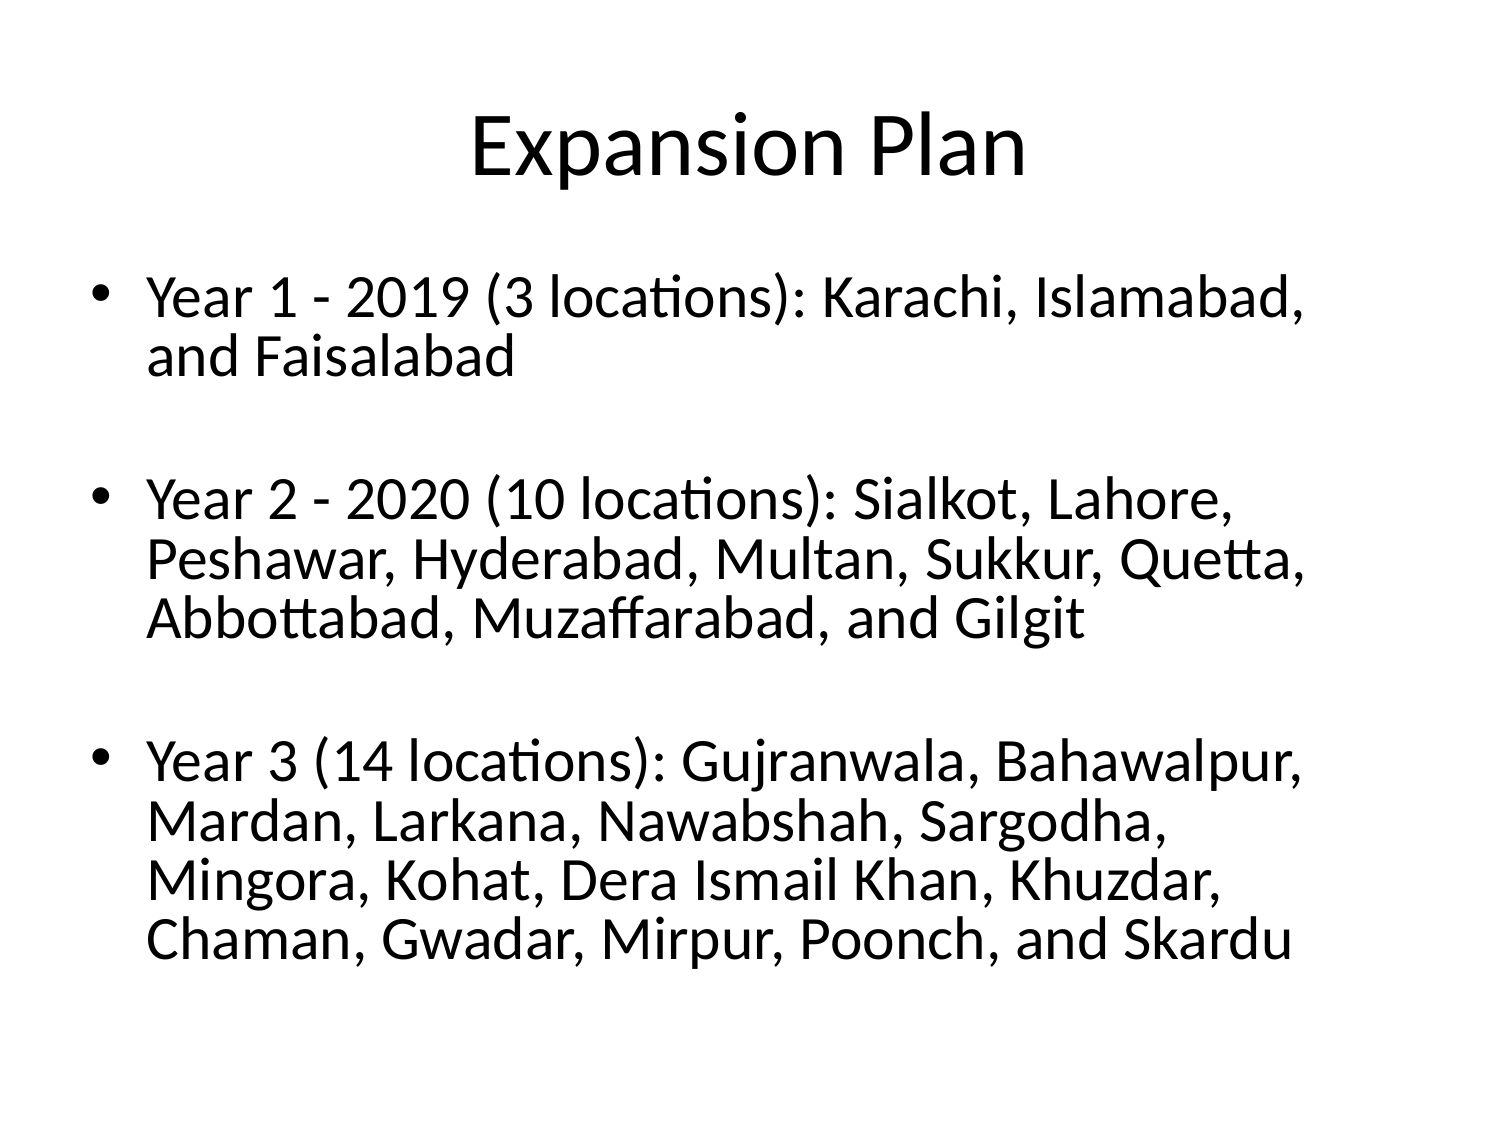

# Expansion Plan
Year 1 - 2019 (3 locations): Karachi, Islamabad, and Faisalabad

Year 2 - 2020 (10 locations): Sialkot, Lahore, Peshawar, Hyderabad, Multan, Sukkur, Quetta, Abbottabad, Muzaffarabad, and Gilgit

Year 3 (14 locations): Gujranwala, Bahawalpur, Mardan, Larkana, Nawabshah, Sargodha, Mingora, Kohat, Dera Ismail Khan, Khuzdar, Chaman, Gwadar, Mirpur, Poonch, and Skardu